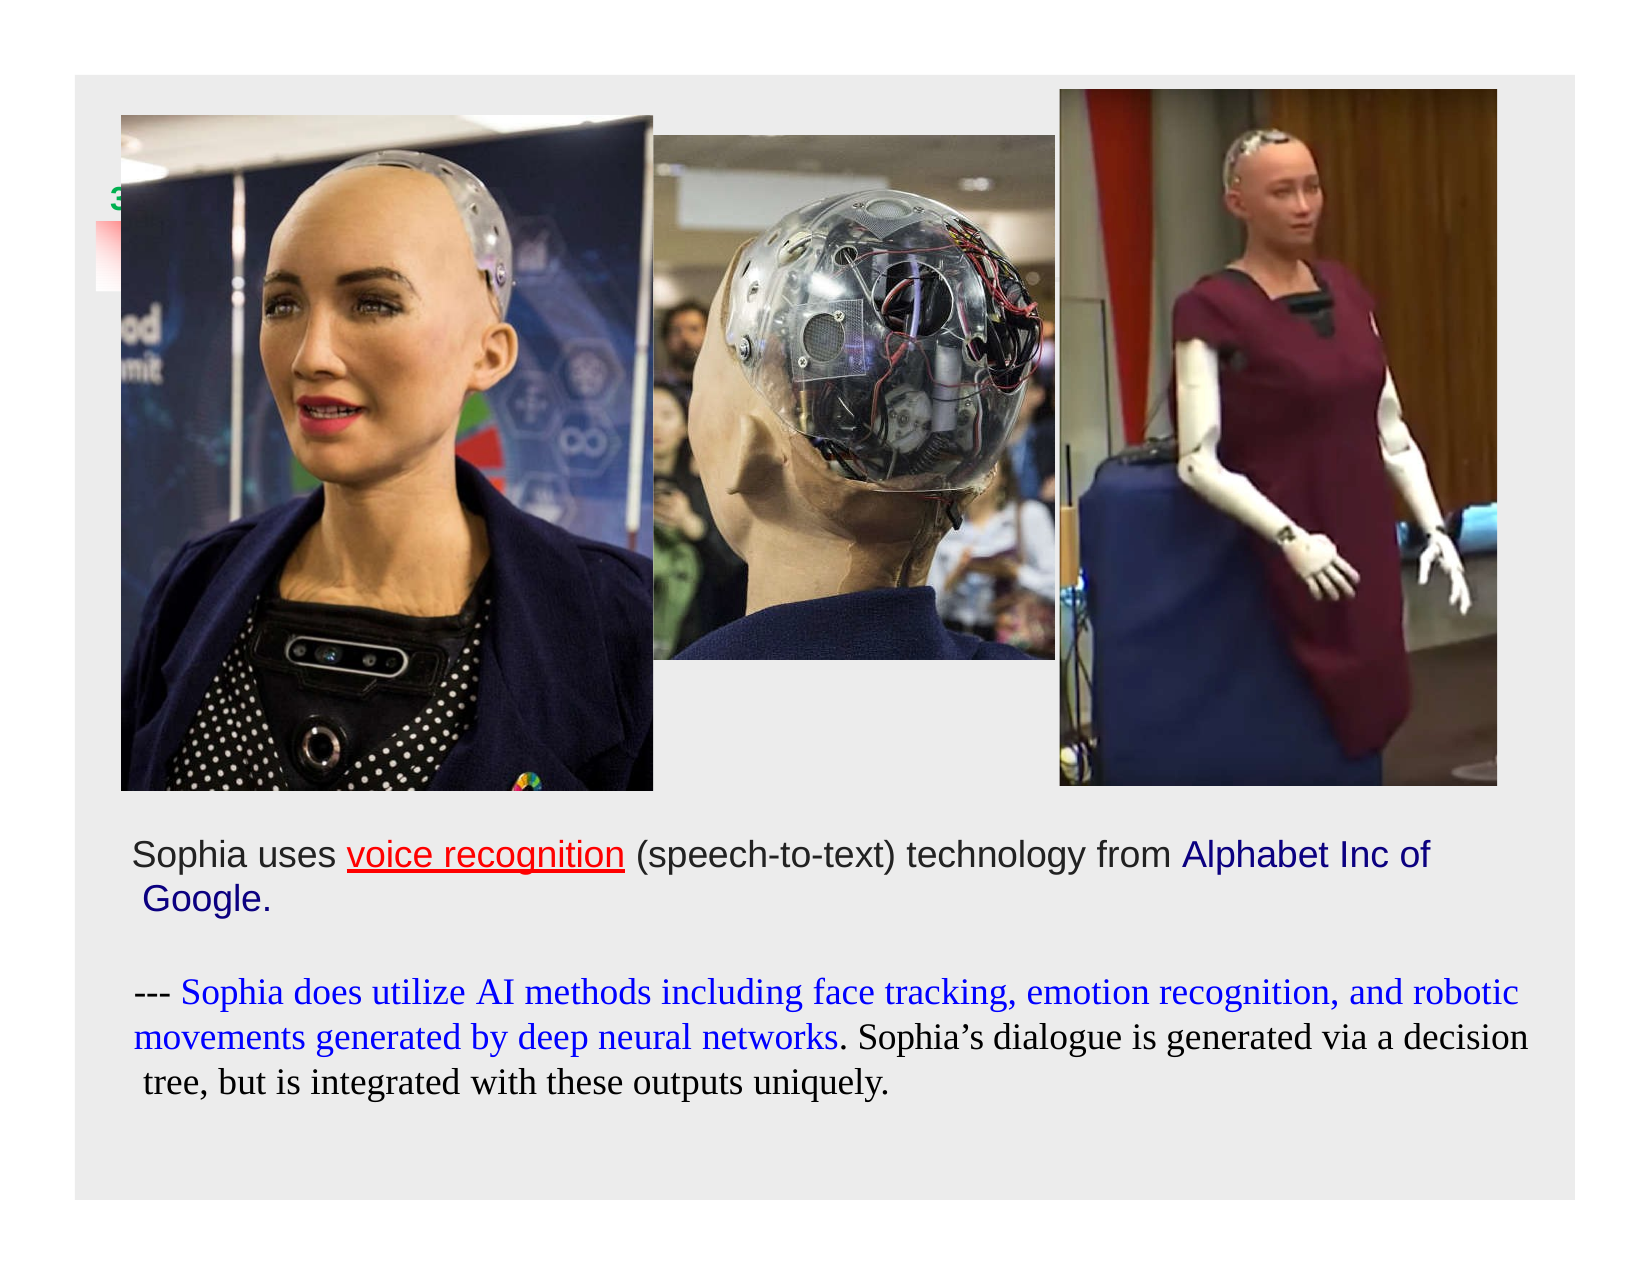

3
9

Sophia uses voice recognition (speech-to-text) technology from Alphabet Inc of  Google.

--- Sophia does utilize AI methods including face tracking, emotion recognition, and robotic  movements generated by deep neural networks. Sophia’s dialogue is generated via a decision  tree, but is integrated with these outputs uniquely.